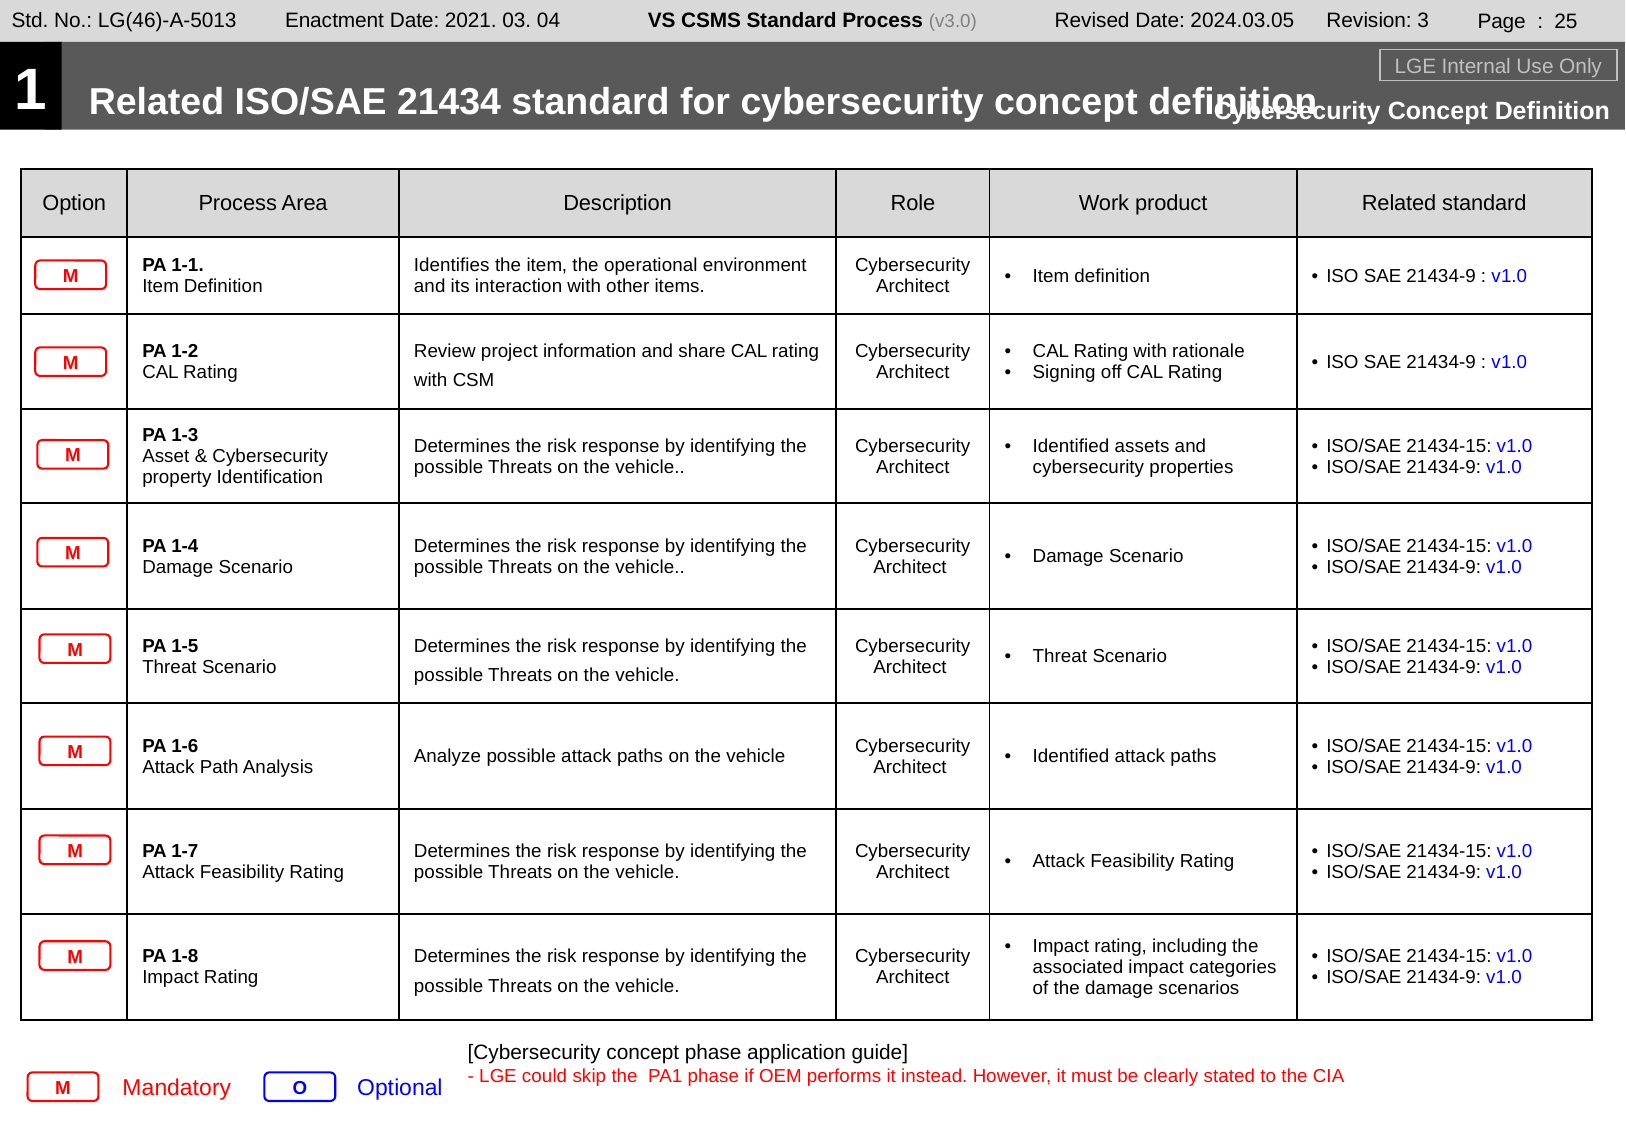

Page  :  25
1
Related ISO/SAE 21434 standard for cybersecurity concept definition
LGE Internal Use Only
Cybersecurity Concept Definition
| Option | Process Area | Description | Role | Work product | Related standard |
| --- | --- | --- | --- | --- | --- |
|  | PA 1-1. Item Definition | Identifies the item, the operational environment and its interaction with other items. | Cybersecurity Architect | Item definition | ISO SAE 21434-9 : v1.0 |
|  | PA 1-2 CAL Rating | Review project information and share CAL rating with CSM | Cybersecurity Architect | CAL Rating with rationale Signing off CAL Rating | ISO SAE 21434-9 : v1.0 |
|  | PA 1-3 Asset & Cybersecurity property Identification | Determines the risk response by identifying the possible Threats on the vehicle.. | Cybersecurity Architect | Identified assets and cybersecurity properties | ISO/SAE 21434-15: v1.0 ISO/SAE 21434-9: v1.0 |
|  | PA 1-4 Damage Scenario | Determines the risk response by identifying the possible Threats on the vehicle.. | Cybersecurity Architect | Damage Scenario | ISO/SAE 21434-15: v1.0 ISO/SAE 21434-9: v1.0 |
|  | PA 1-5 Threat Scenario | Determines the risk response by identifying the possible Threats on the vehicle. | Cybersecurity Architect | Threat Scenario | ISO/SAE 21434-15: v1.0 ISO/SAE 21434-9: v1.0 |
|  | PA 1-6 Attack Path Analysis | Analyze possible attack paths on the vehicle | Cybersecurity Architect | Identified attack paths | ISO/SAE 21434-15: v1.0 ISO/SAE 21434-9: v1.0 |
|  | PA 1-7 Attack Feasibility Rating | Determines the risk response by identifying the possible Threats on the vehicle. | Cybersecurity Architect | Attack Feasibility Rating | ISO/SAE 21434-15: v1.0 ISO/SAE 21434-9: v1.0 |
|  | PA 1-8 Impact Rating | Determines the risk response by identifying the possible Threats on the vehicle. | Cybersecurity Architect | Impact rating, including the associated impact categories of the damage scenarios | ISO/SAE 21434-15: v1.0 ISO/SAE 21434-9: v1.0 |
M
M
M
M
M
M
M
M
[Cybersecurity concept phase application guide]
- LGE could skip the  PA1 phase if OEM performs it instead. However, it must be clearly stated to the CIA
Mandatory
Optional
M
O